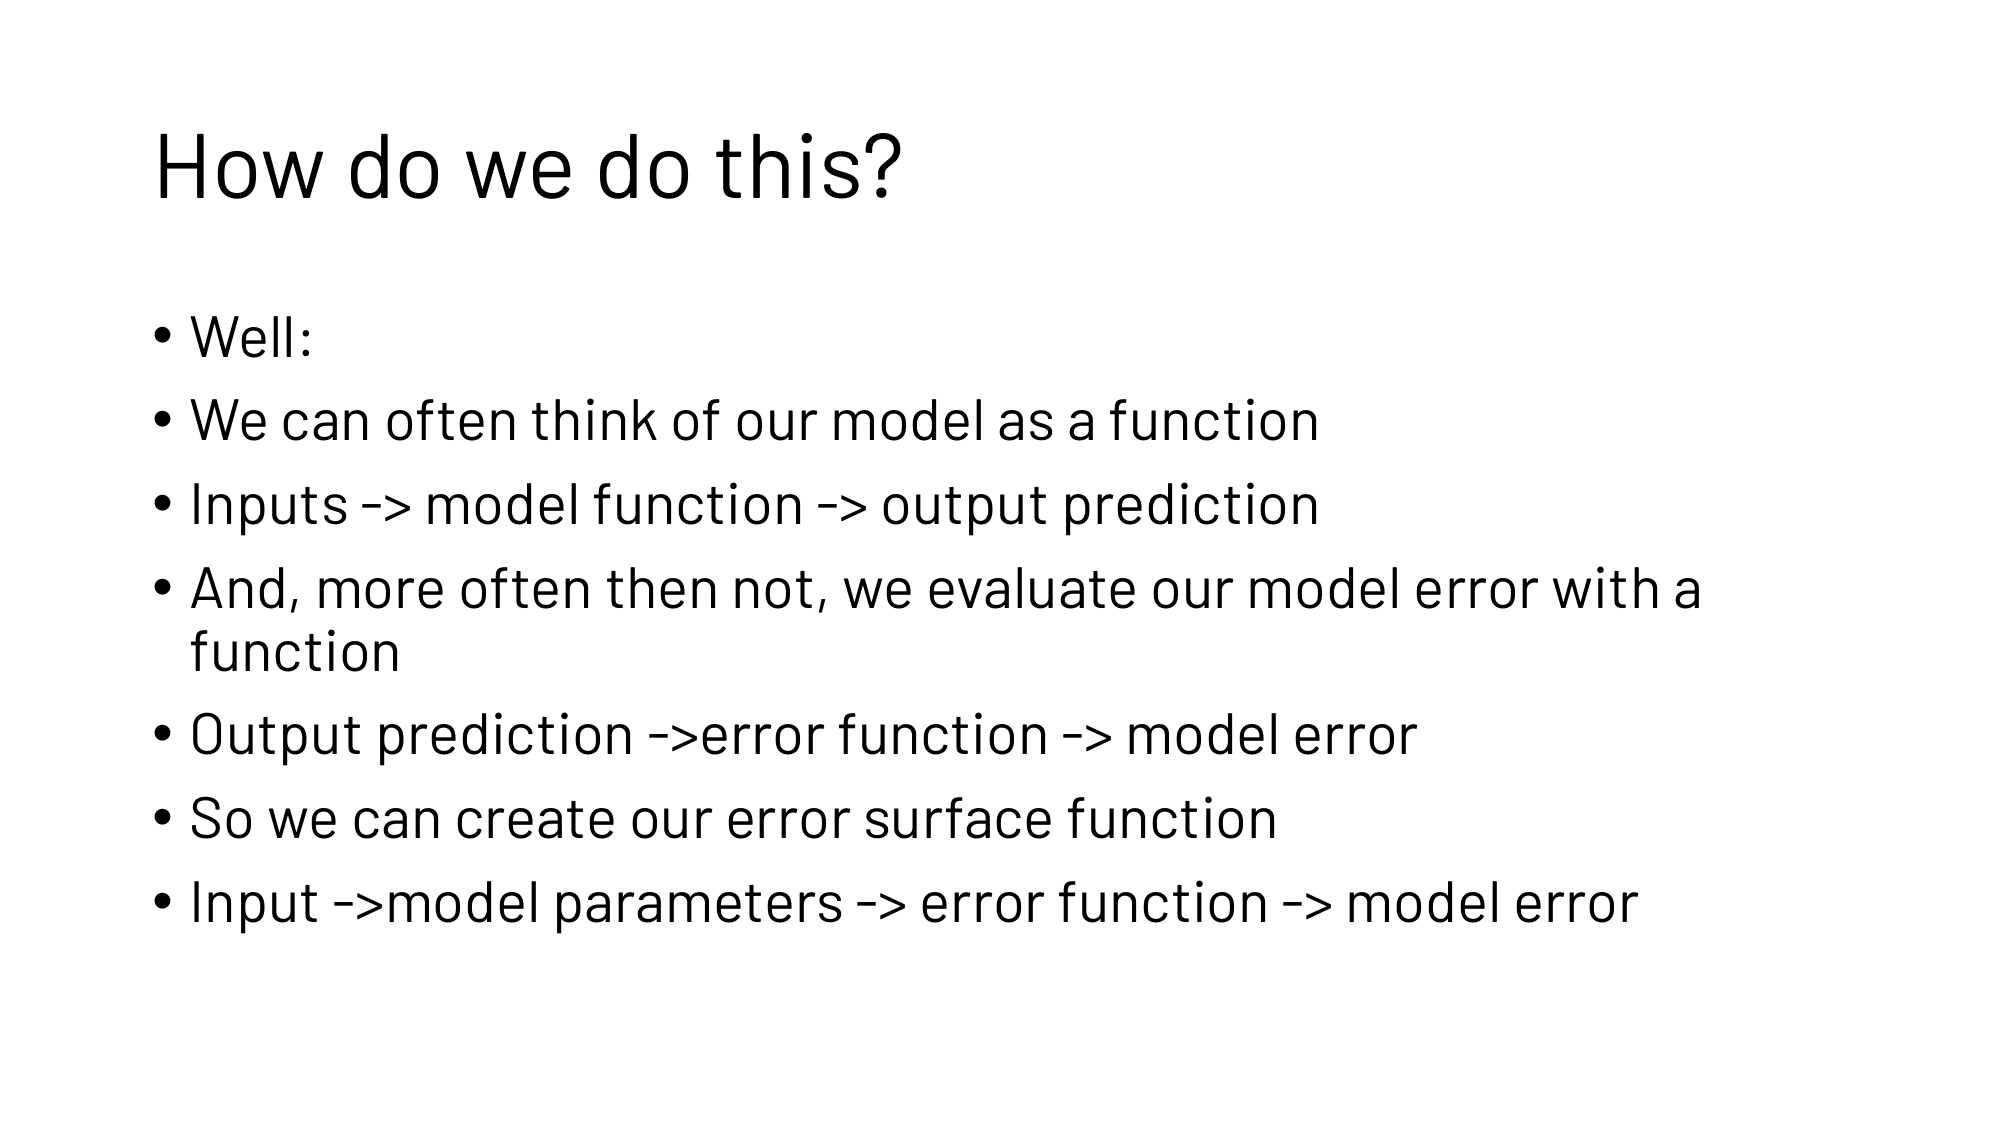

# How do we do this?
Well:
We can often think of our model as a function
Inputs -> model function -> output prediction
And, more often then not, we evaluate our model error with a function
Output prediction ->error function -> model error
So we can create our error surface function
Input ->model parameters -> error function -> model error